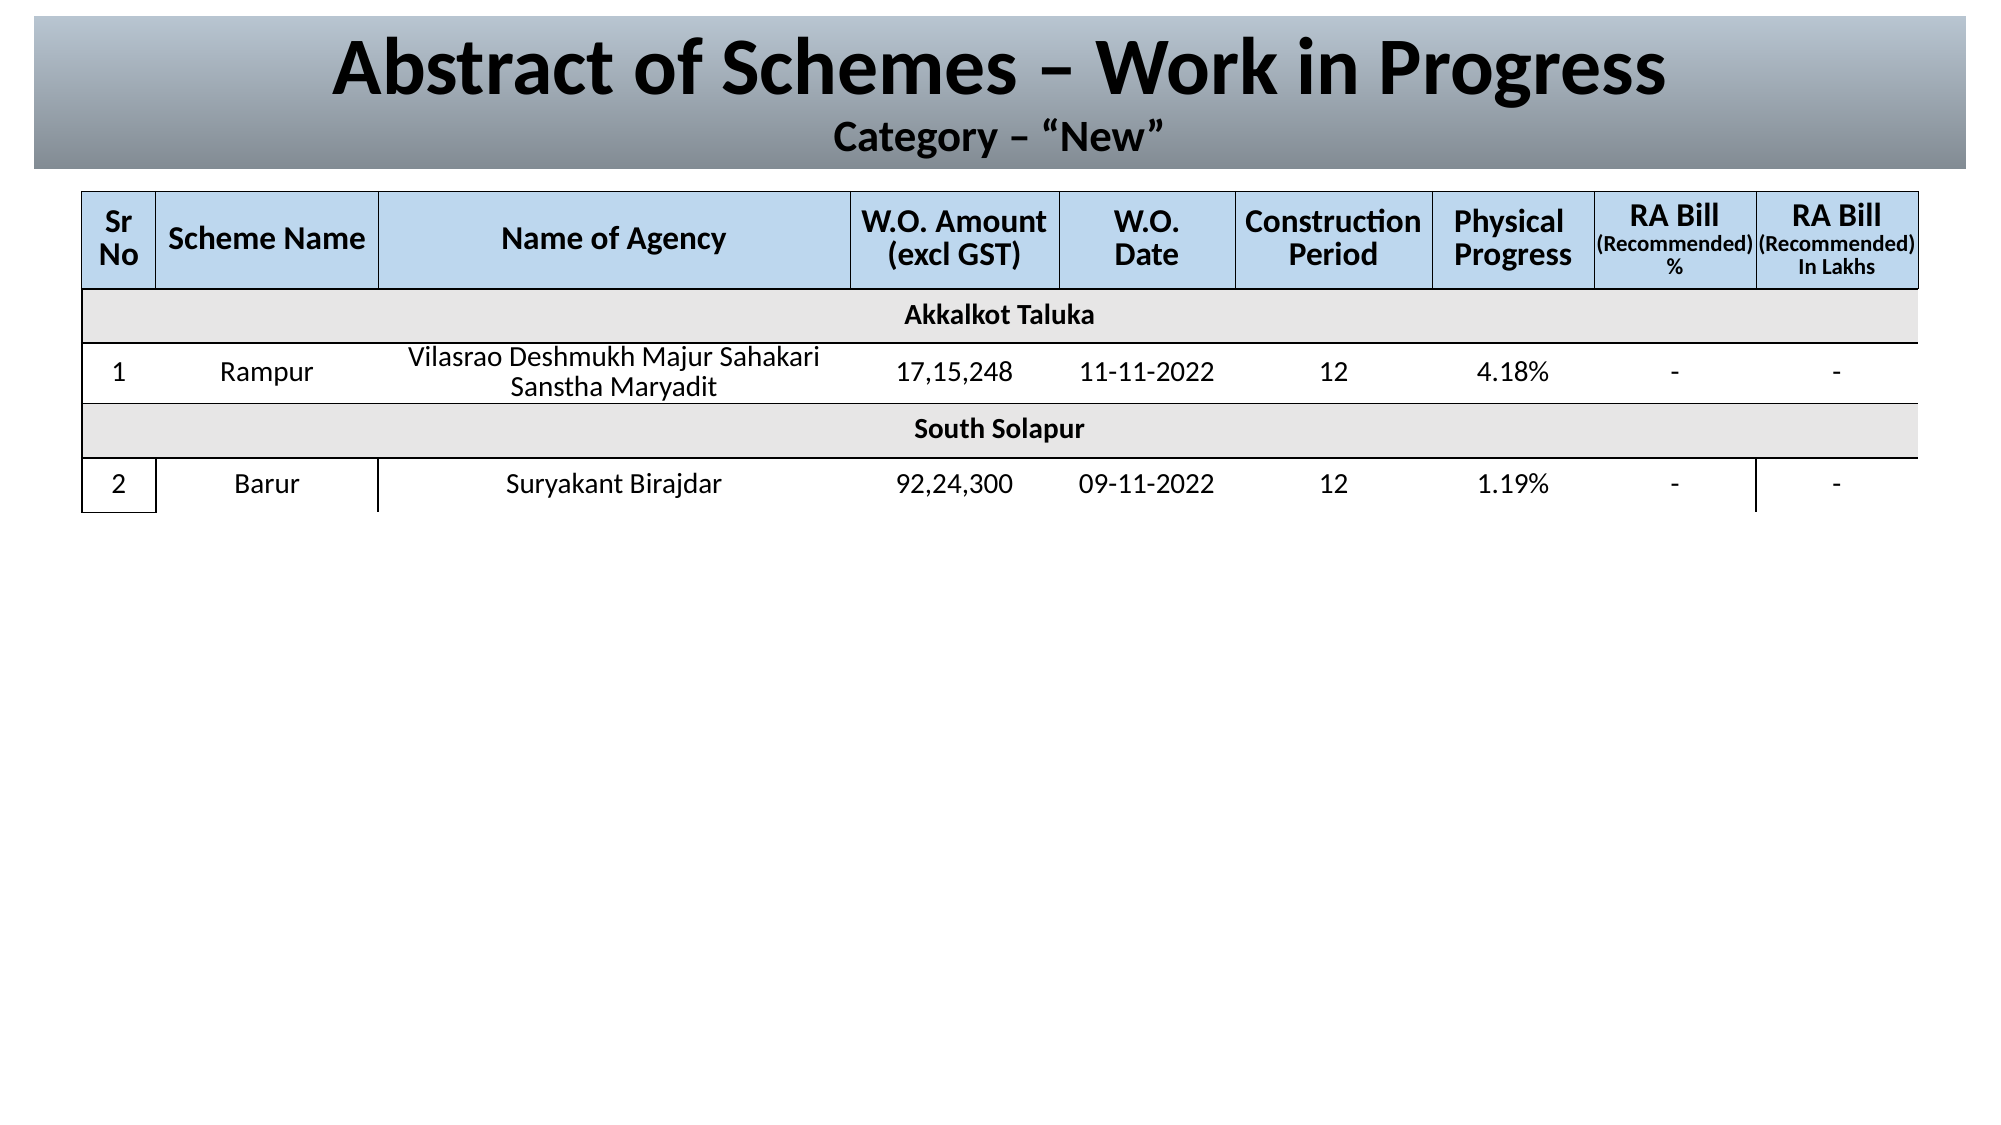

# Abstract of Schemes – Work in Progress Category – “New”
| Sr No | Scheme Name | Name of Agency | W.O. Amount (excl GST) | W.O. Date | Construction Period | Physical Progress | RA Bill (Recommended) % | RA Bill (Recommended) In Lakhs |
| --- | --- | --- | --- | --- | --- | --- | --- | --- |
| Akkalkot Taluka | Akkalkot Taluka |  |  |  |  |  |  |  |
| --- | --- | --- | --- | --- | --- | --- | --- | --- |
| 1 | Rampur | Vilasrao Deshmukh Majur Sahakari Sanstha Maryadit | 17,15,248 | 11-11-2022 | 12 | 4.18% | - | - |
| South Solapur | South Solapur |  |  |  |  |  |  |  |
| 2 | Barur | Suryakant Birajdar | 92,24,300 | 09-11-2022 | 12 | 1.19% | - | - |